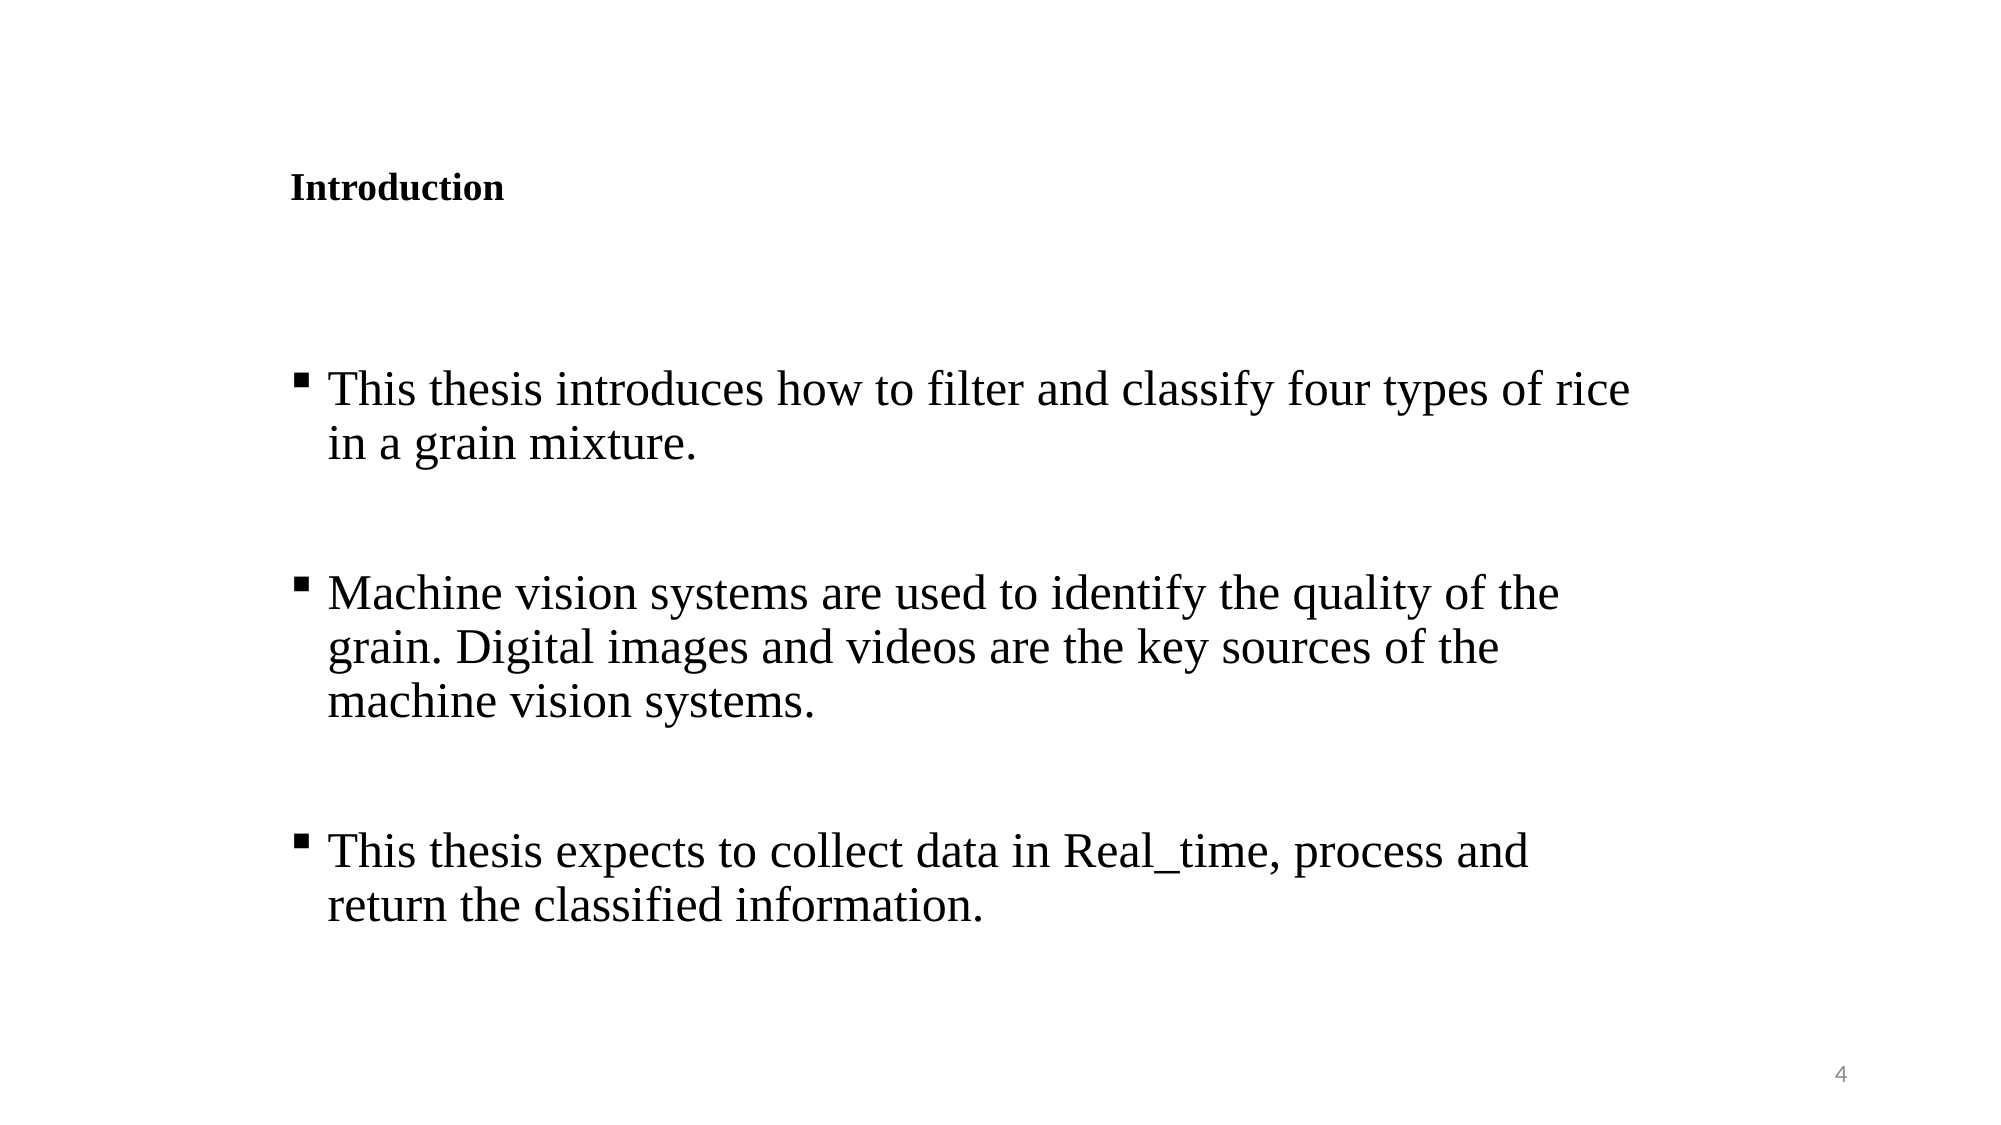

# Introduction
This thesis introduces how to filter and classify four types of rice in a grain mixture.

Machine vision systems are used to identify the quality of the grain. Digital images and videos are the key sources of the machine vision systems.

This thesis expects to collect data in Real_time, process and return the classified information.
4